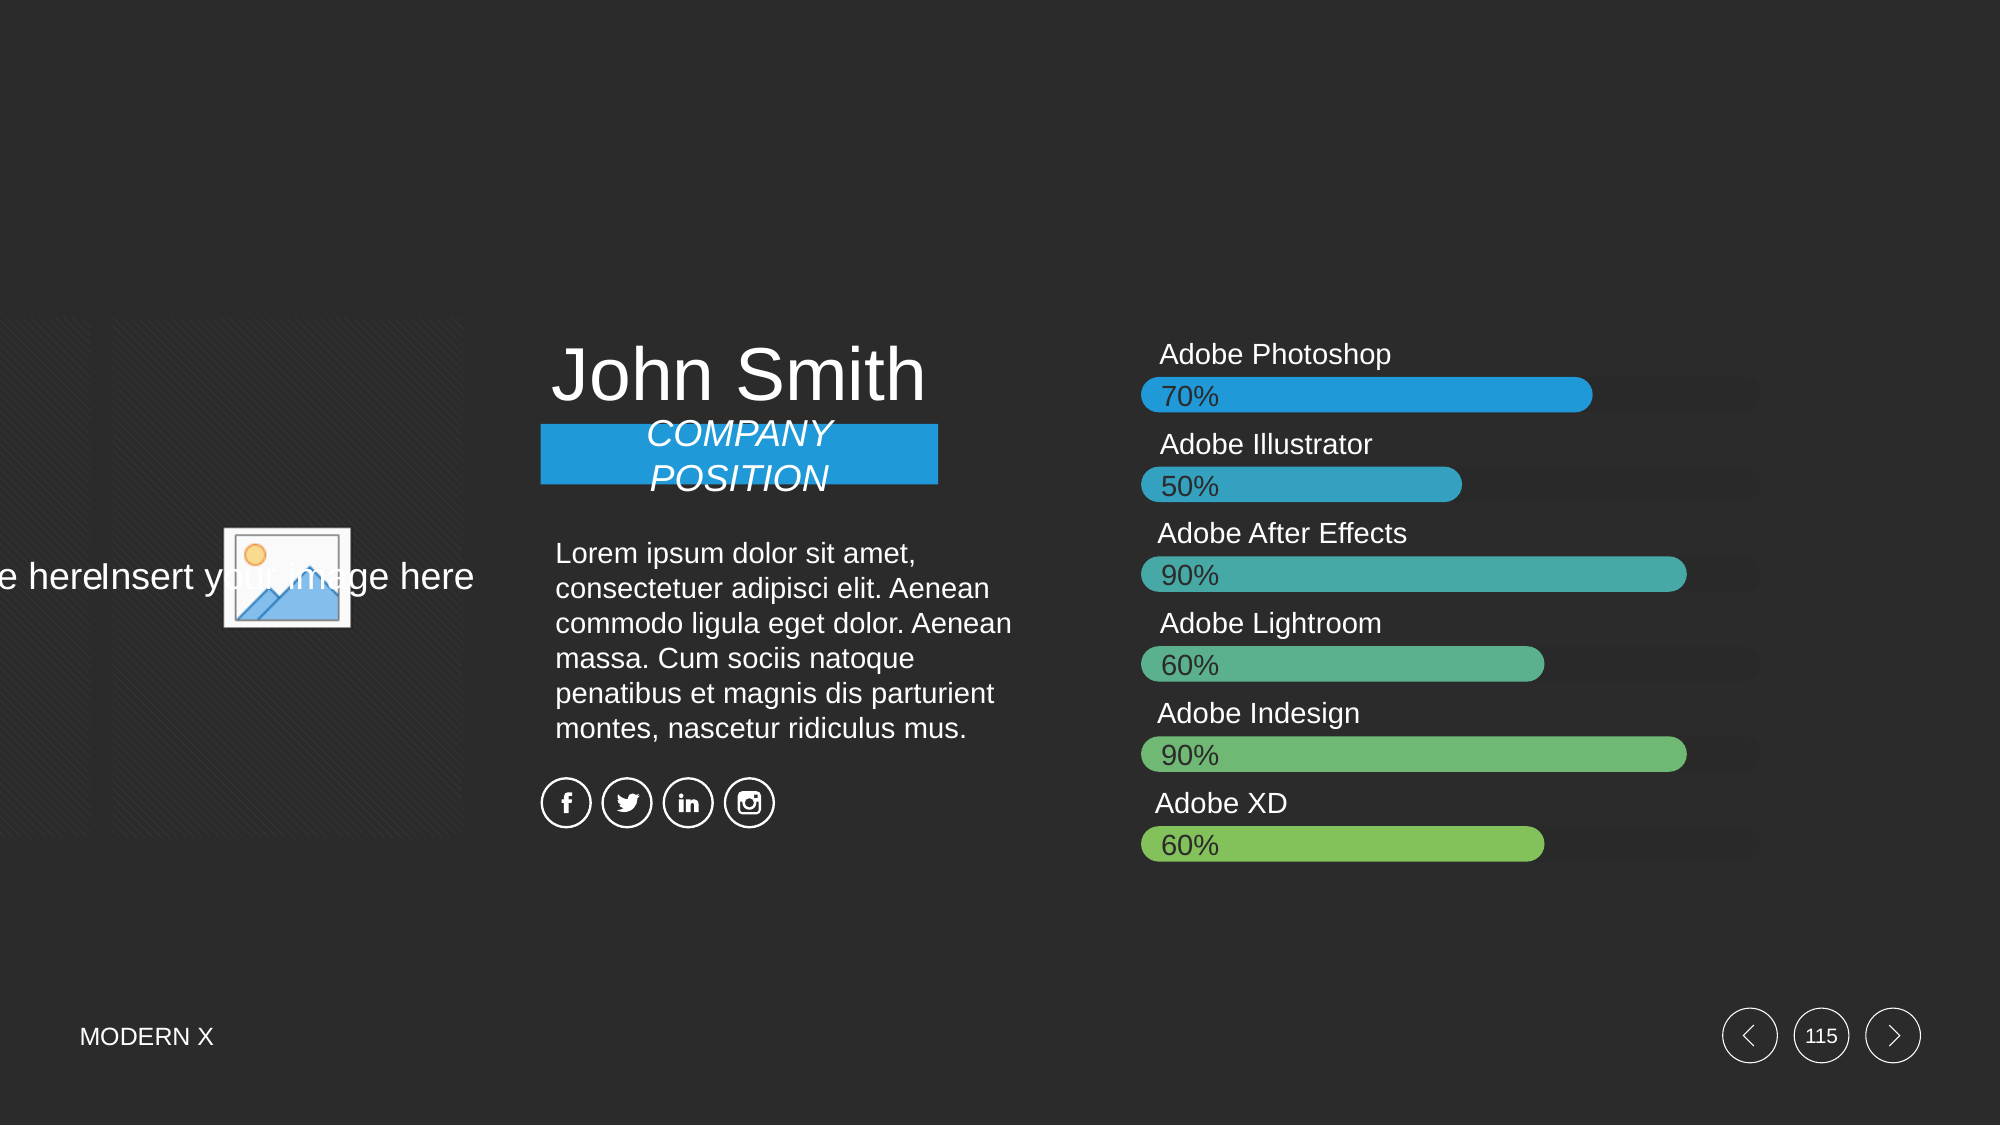

John Smith

Adobe Photoshop

70%
Adobe Illustrator
COMPANY POSITION

50%
Adobe After Effects
Lorem ipsum dolor sit amet, consectetuer adipisci elit. Aenean commodo ligula eget dolor. Aenean massa. Cum sociis natoque penatibus et magnis dis parturient montes, nascetur ridiculus mus.

90%
Adobe Lightroom

60%
Adobe Indesign

90%
Adobe XD

60%